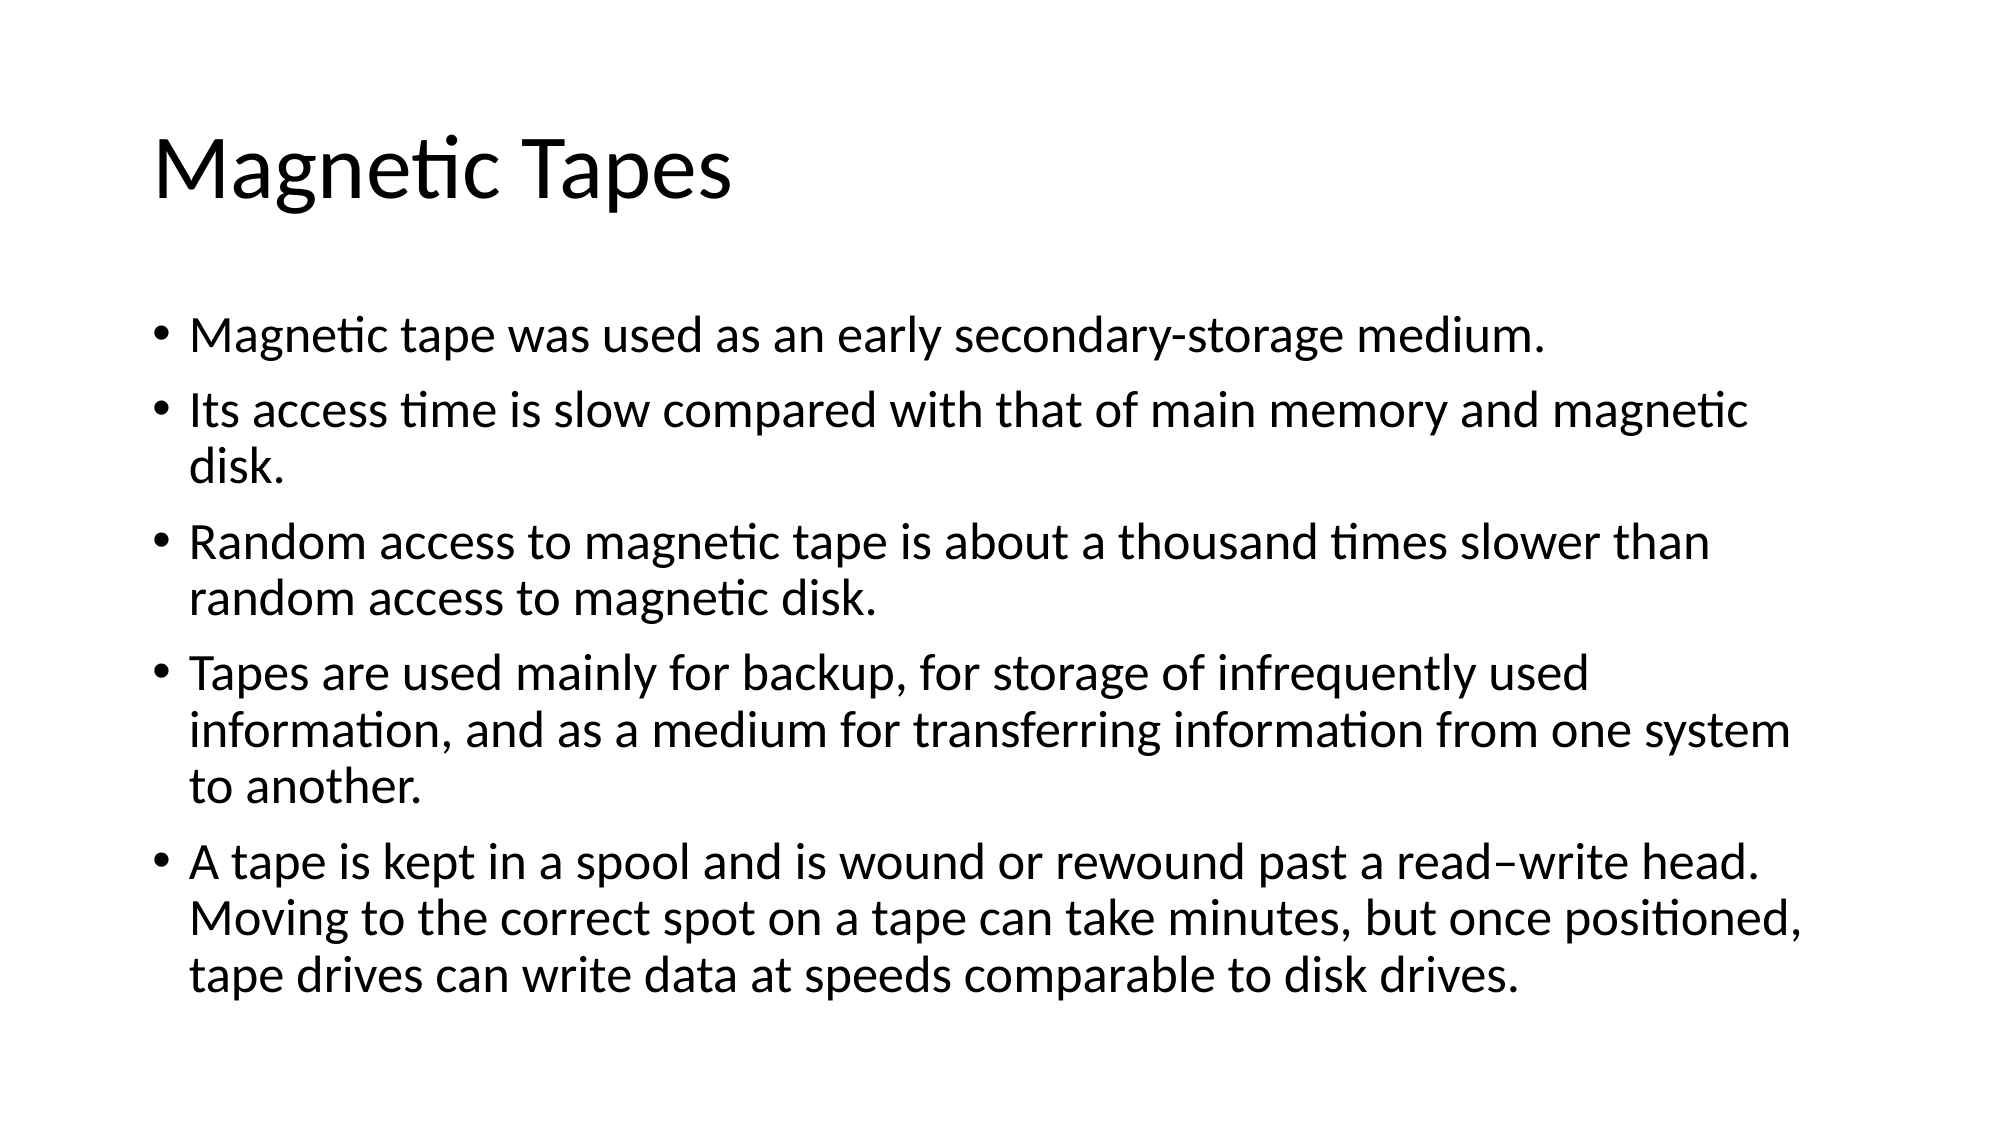

# Magnetic Tapes
Magnetic tape was used as an early secondary-storage medium.
Its access time is slow compared with that of main memory and magnetic disk.
Random access to magnetic tape is about a thousand times slower than random access to magnetic disk.
Tapes are used mainly for backup, for storage of infrequently used information, and as a medium for transferring information from one system to another.
A tape is kept in a spool and is wound or rewound past a read–write head. Moving to the correct spot on a tape can take minutes, but once positioned, tape drives can write data at speeds comparable to disk drives.